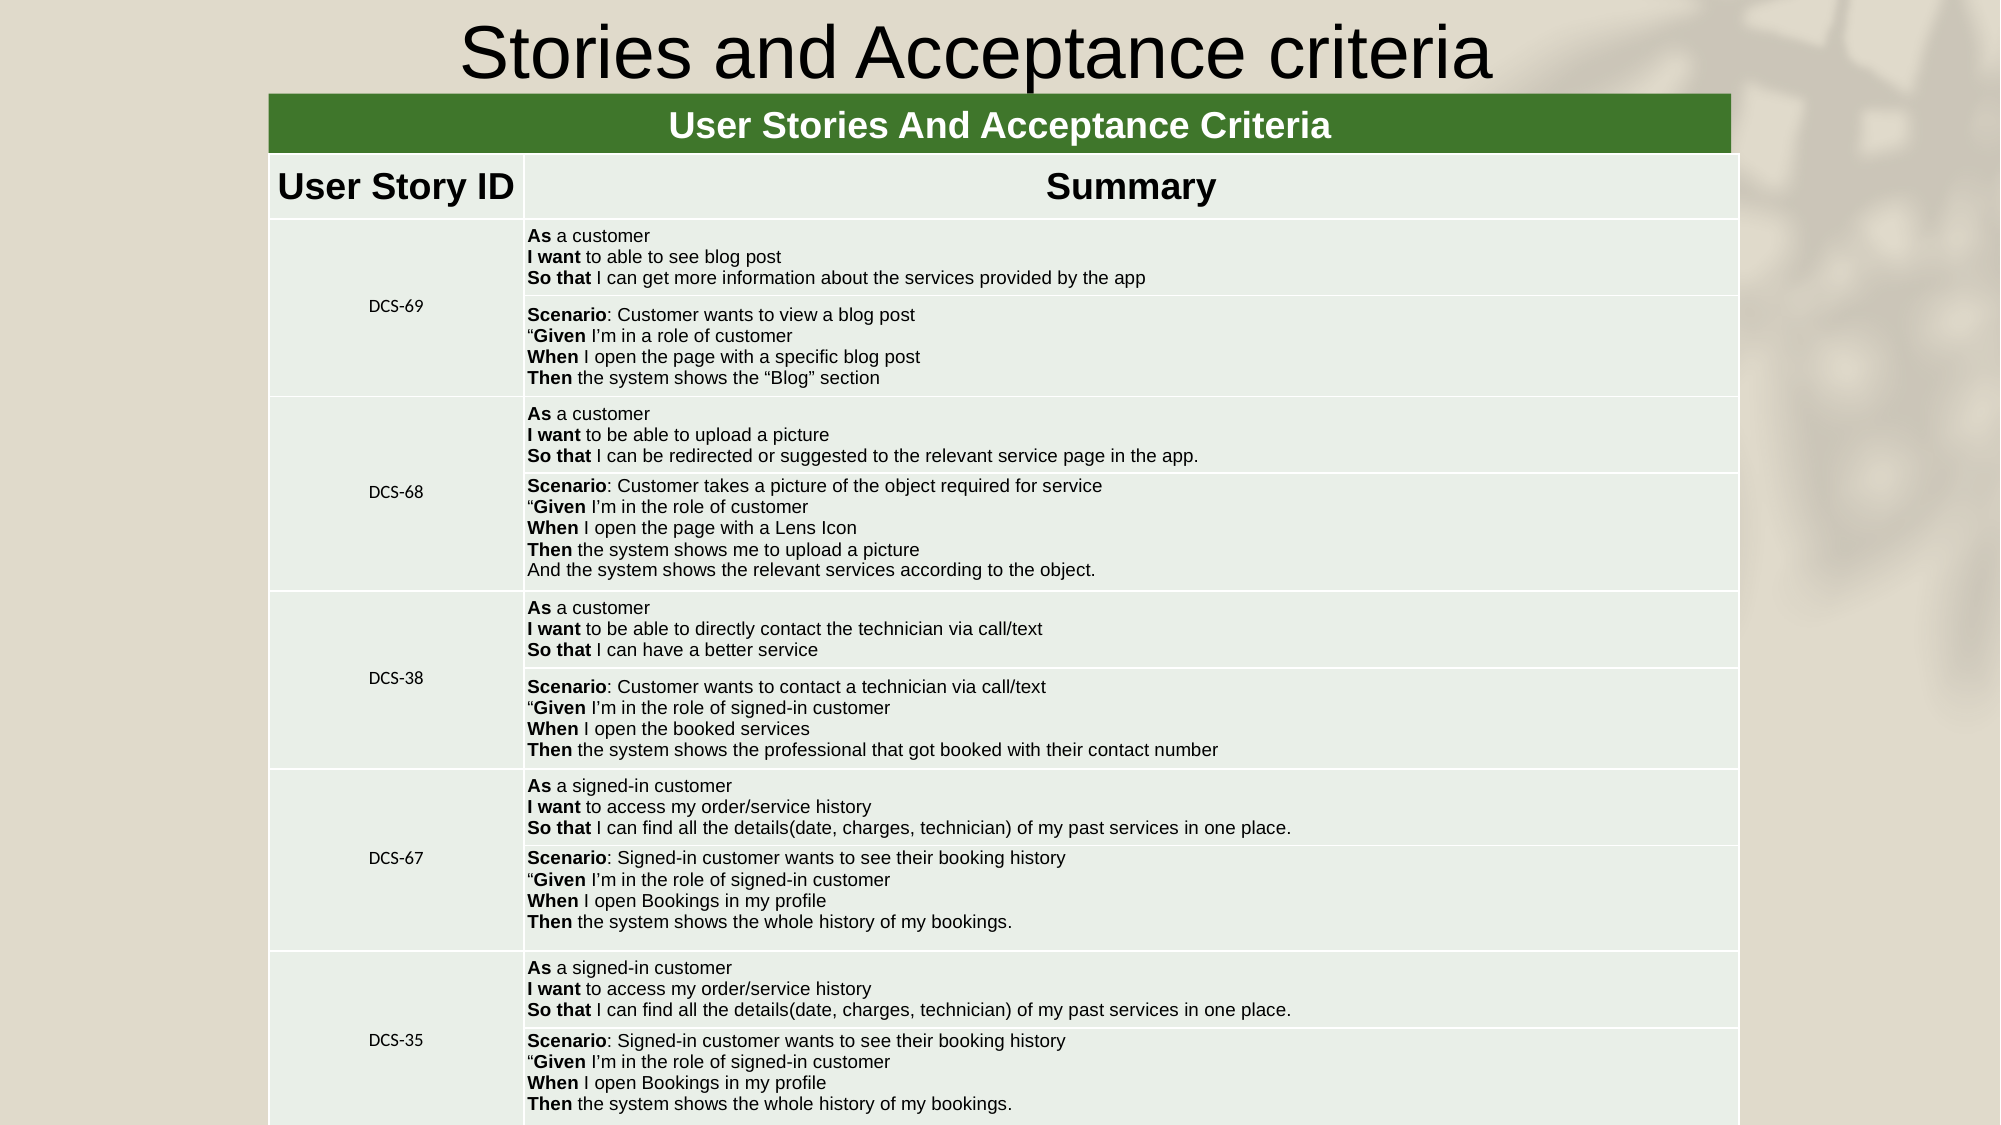

# Stories and Acceptance criteria
User Stories And Acceptance Criteria
| User Story ID | Summary |
| --- | --- |
| DCS-69 | As a customer I want to able to see blog post So that I can get more information about the services provided by the app |
|  | Scenario: Customer wants to view a blog post “Given I’m in a role of customer When I open the page with a specific blog post Then the system shows the “Blog” section |
| DCS-68 | As a customer I want to be able to upload a picture So that I can be redirected or suggested to the relevant service page in the app. |
|  | Scenario: Customer takes a picture of the object required for service “Given I’m in the role of customer When I open the page with a Lens Icon Then the system shows me to upload a picture And the system shows the relevant services according to the object. |
| DCS-38 | As a customer I want to be able to directly contact the technician via call/text So that I can have a better service |
|  | Scenario: Customer wants to contact a technician via call/text “Given I’m in the role of signed-in customer When I open the booked services Then the system shows the professional that got booked with their contact number |
| DCS-67 | As a signed-in customer I want to access my order/service history So that I can find all the details(date, charges, technician) of my past services in one place. |
|  | Scenario: Signed-in customer wants to see their booking history “Given I’m in the role of signed-in customer When I open Bookings in my profile Then the system shows the whole history of my bookings. |
| DCS-35 | As a signed-in customer I want to access my order/service history So that I can find all the details(date, charges, technician) of my past services in one place. |
| --- | --- |
|  | Scenario: Signed-in customer wants to see their booking history “Given I’m in the role of signed-in customer When I open Bookings in my profile Then the system shows the whole history of my bookings. |